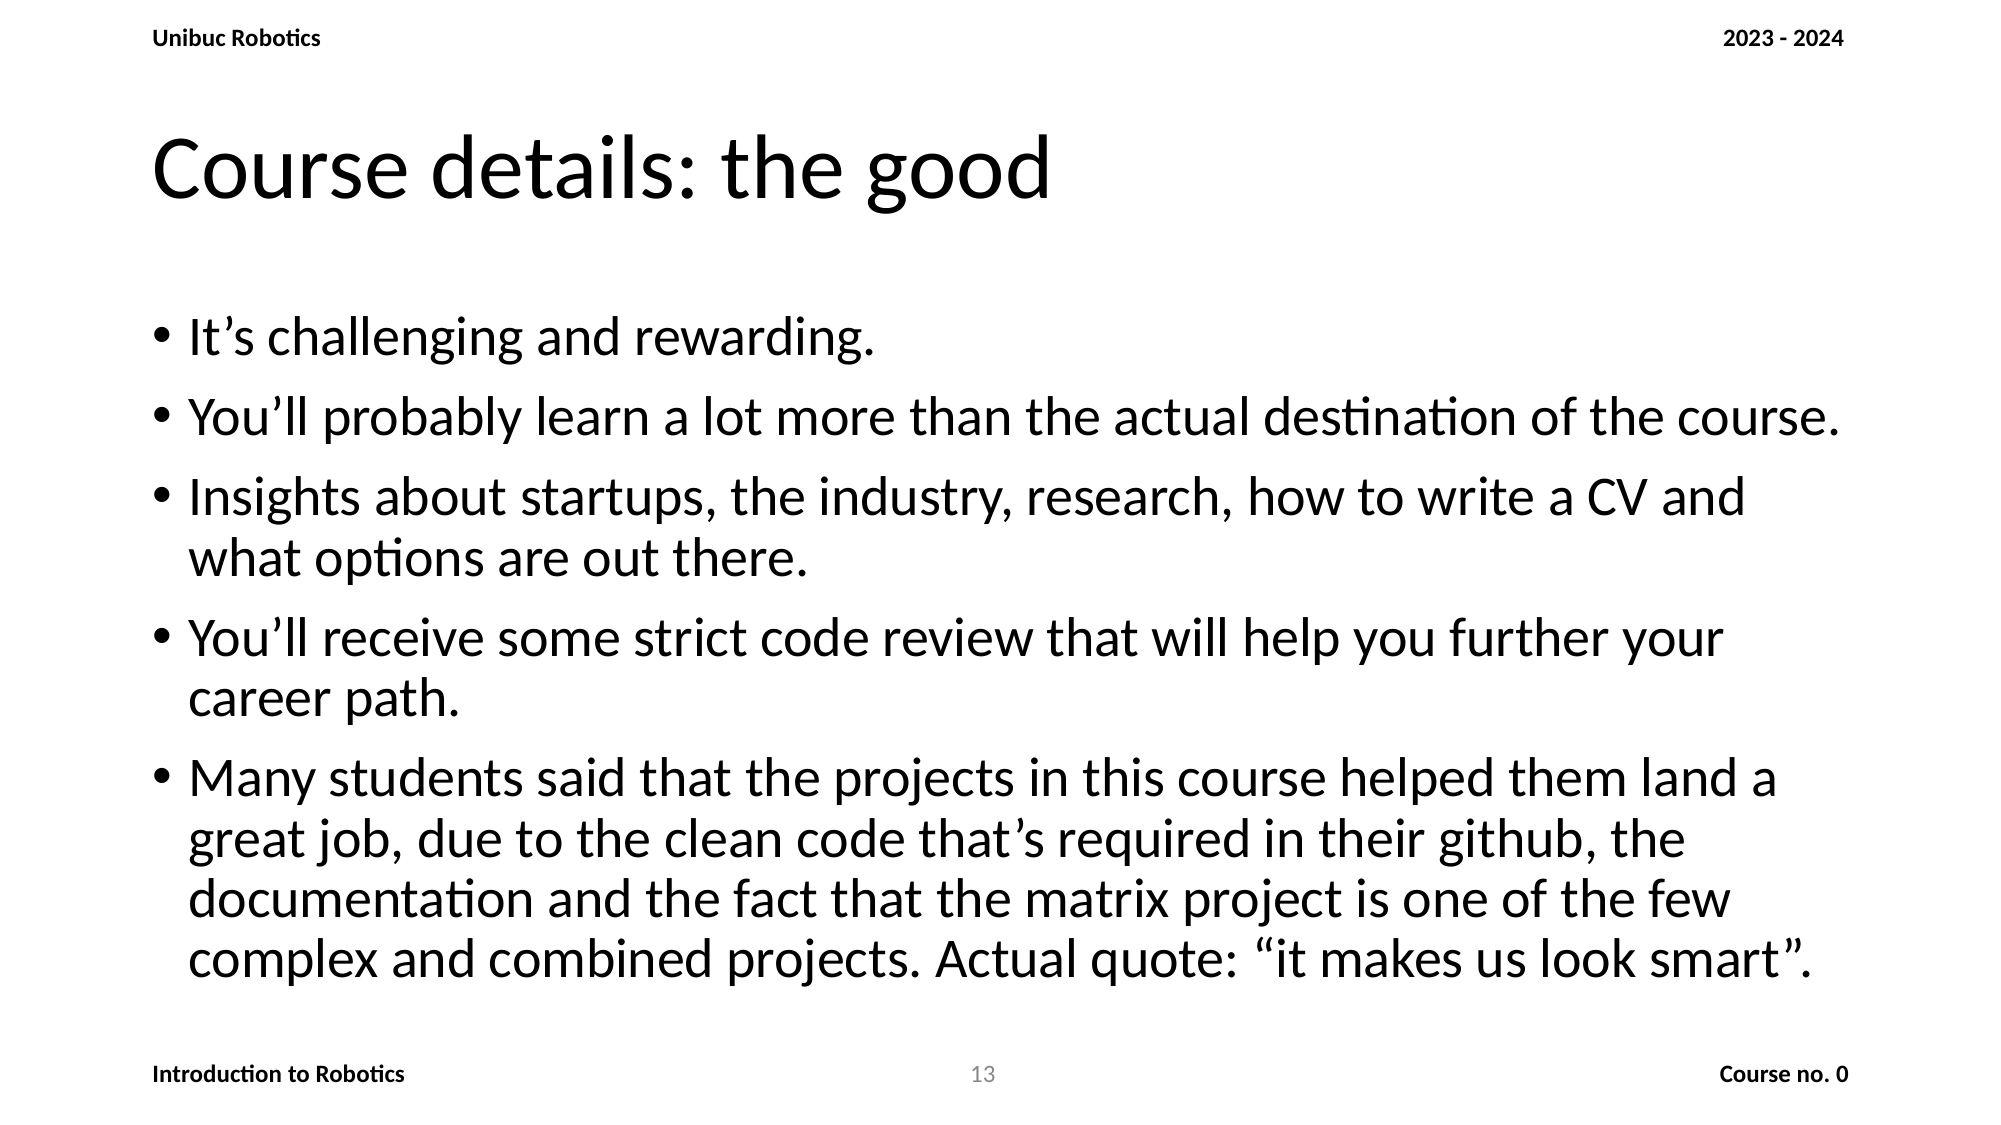

# Course details: the good
It’s challenging and rewarding.
You’ll probably learn a lot more than the actual destination of the course.
Insights about startups, the industry, research, how to write a CV and what options are out there.
You’ll receive some strict code review that will help you further your career path.
Many students said that the projects in this course helped them land a great job, due to the clean code that’s required in their github, the documentation and the fact that the matrix project is one of the few complex and combined projects. Actual quote: “it makes us look smart”.
13